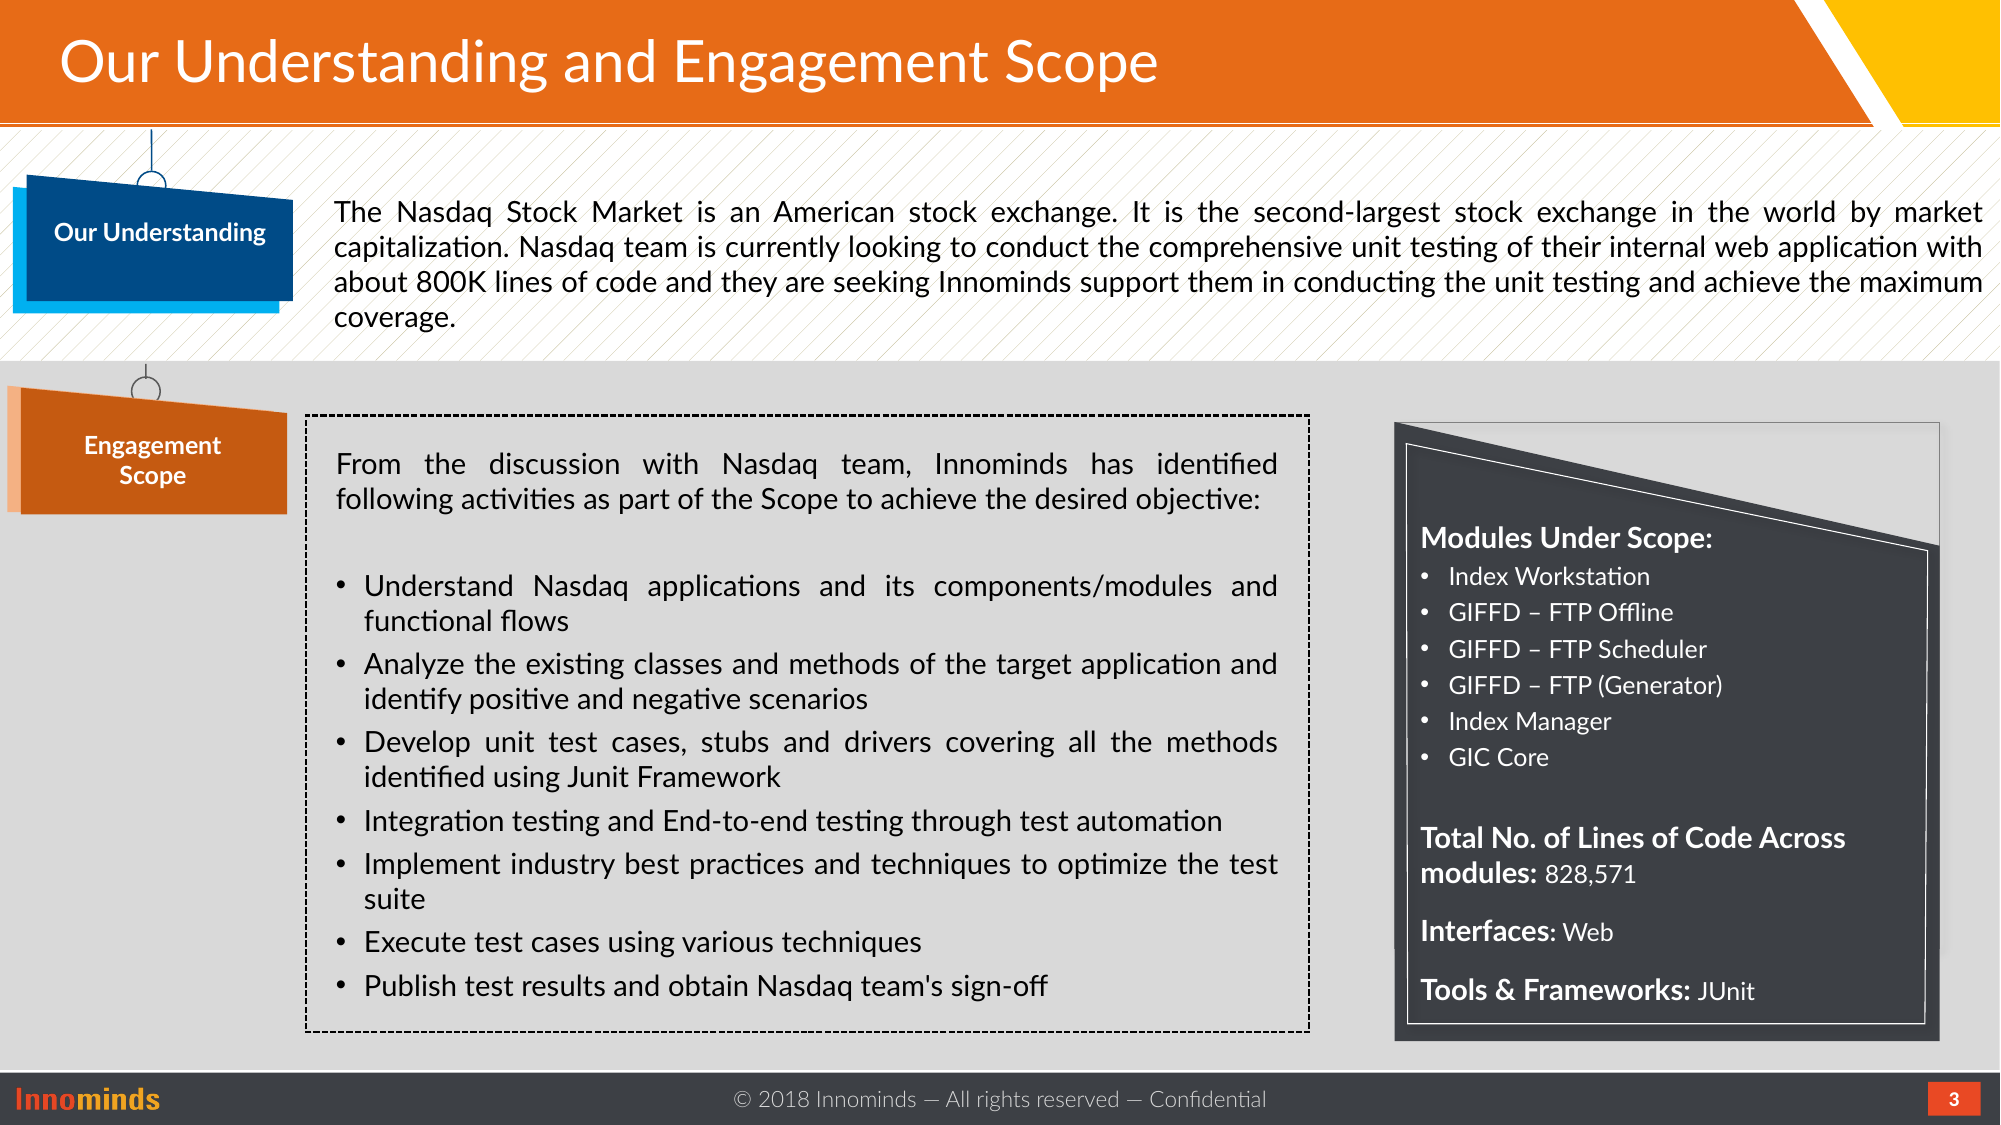

# Our Understanding and Engagement Scope

The Nasdaq Stock Market is an American stock exchange. It is the second-largest stock exchange in the world by market capitalization. Nasdaq team is currently looking to conduct the comprehensive unit testing of their internal web application with about 800K lines of code and they are seeking Innominds support them in conducting the unit testing and achieve the maximum coverage.
Our Understanding

From the discussion with Nasdaq team, Innominds has identified following activities as part of the Scope to achieve the desired objective:

Understand Nasdaq applications and its components/modules and functional flows
Analyze the existing classes and methods of the target application and identify positive and negative scenarios
Develop unit test cases, stubs and drivers covering all the methods identified using Junit Framework
Integration testing and End-to-end testing through test automation
Implement industry best practices and techniques to optimize the test suite
Execute test cases using various techniques
Publish test results and obtain Nasdaq team's sign-off
Engagement
Scope

Modules Under Scope:
Index Workstation
GIFFD – FTP Offline
GIFFD – FTP Scheduler
GIFFD – FTP (Generator)
Index Manager
GIC Core

Total No. of Lines of Code Across modules: 828,571
Interfaces: Web
Tools & Frameworks: JUnit